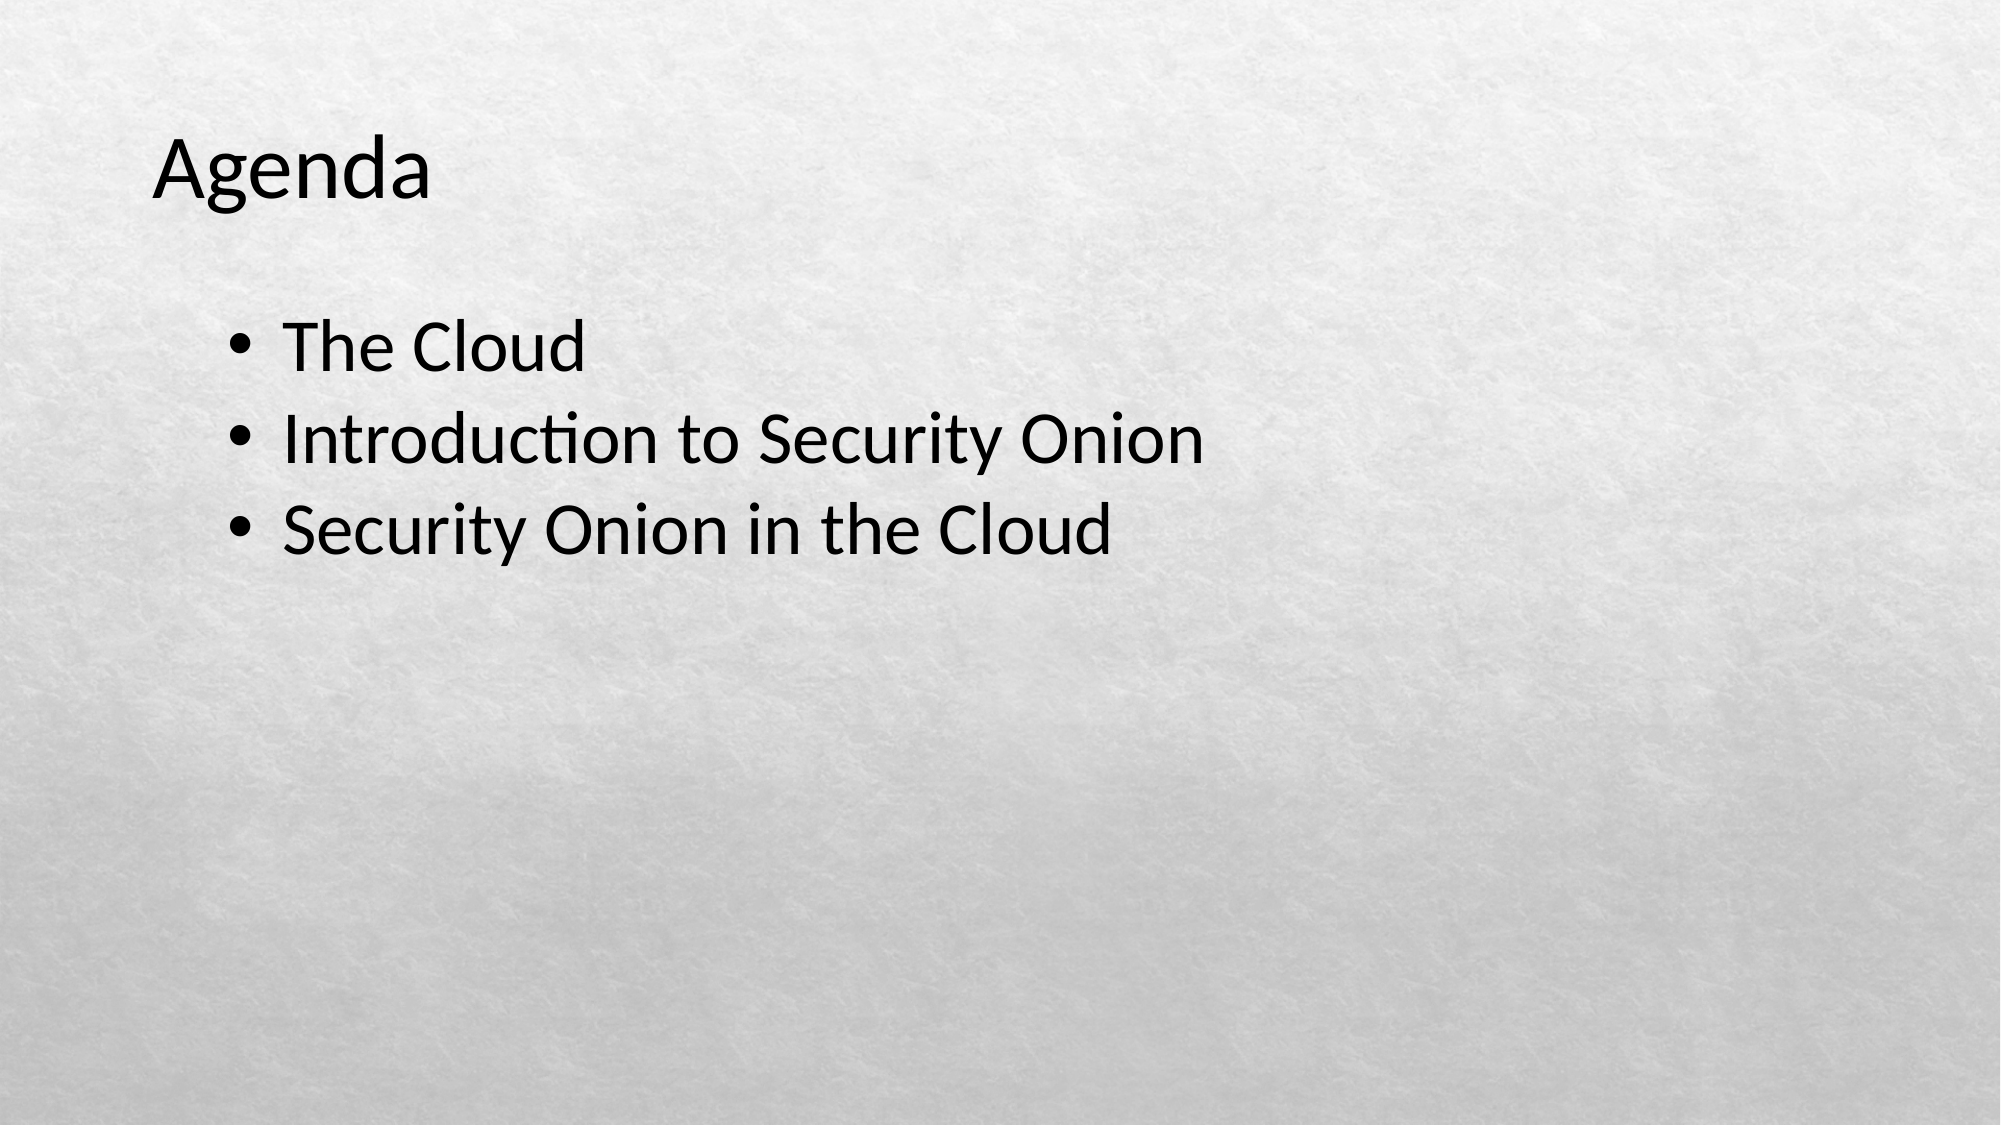

# Agenda
 The Cloud
 Introduction to Security Onion
 Security Onion in the Cloud